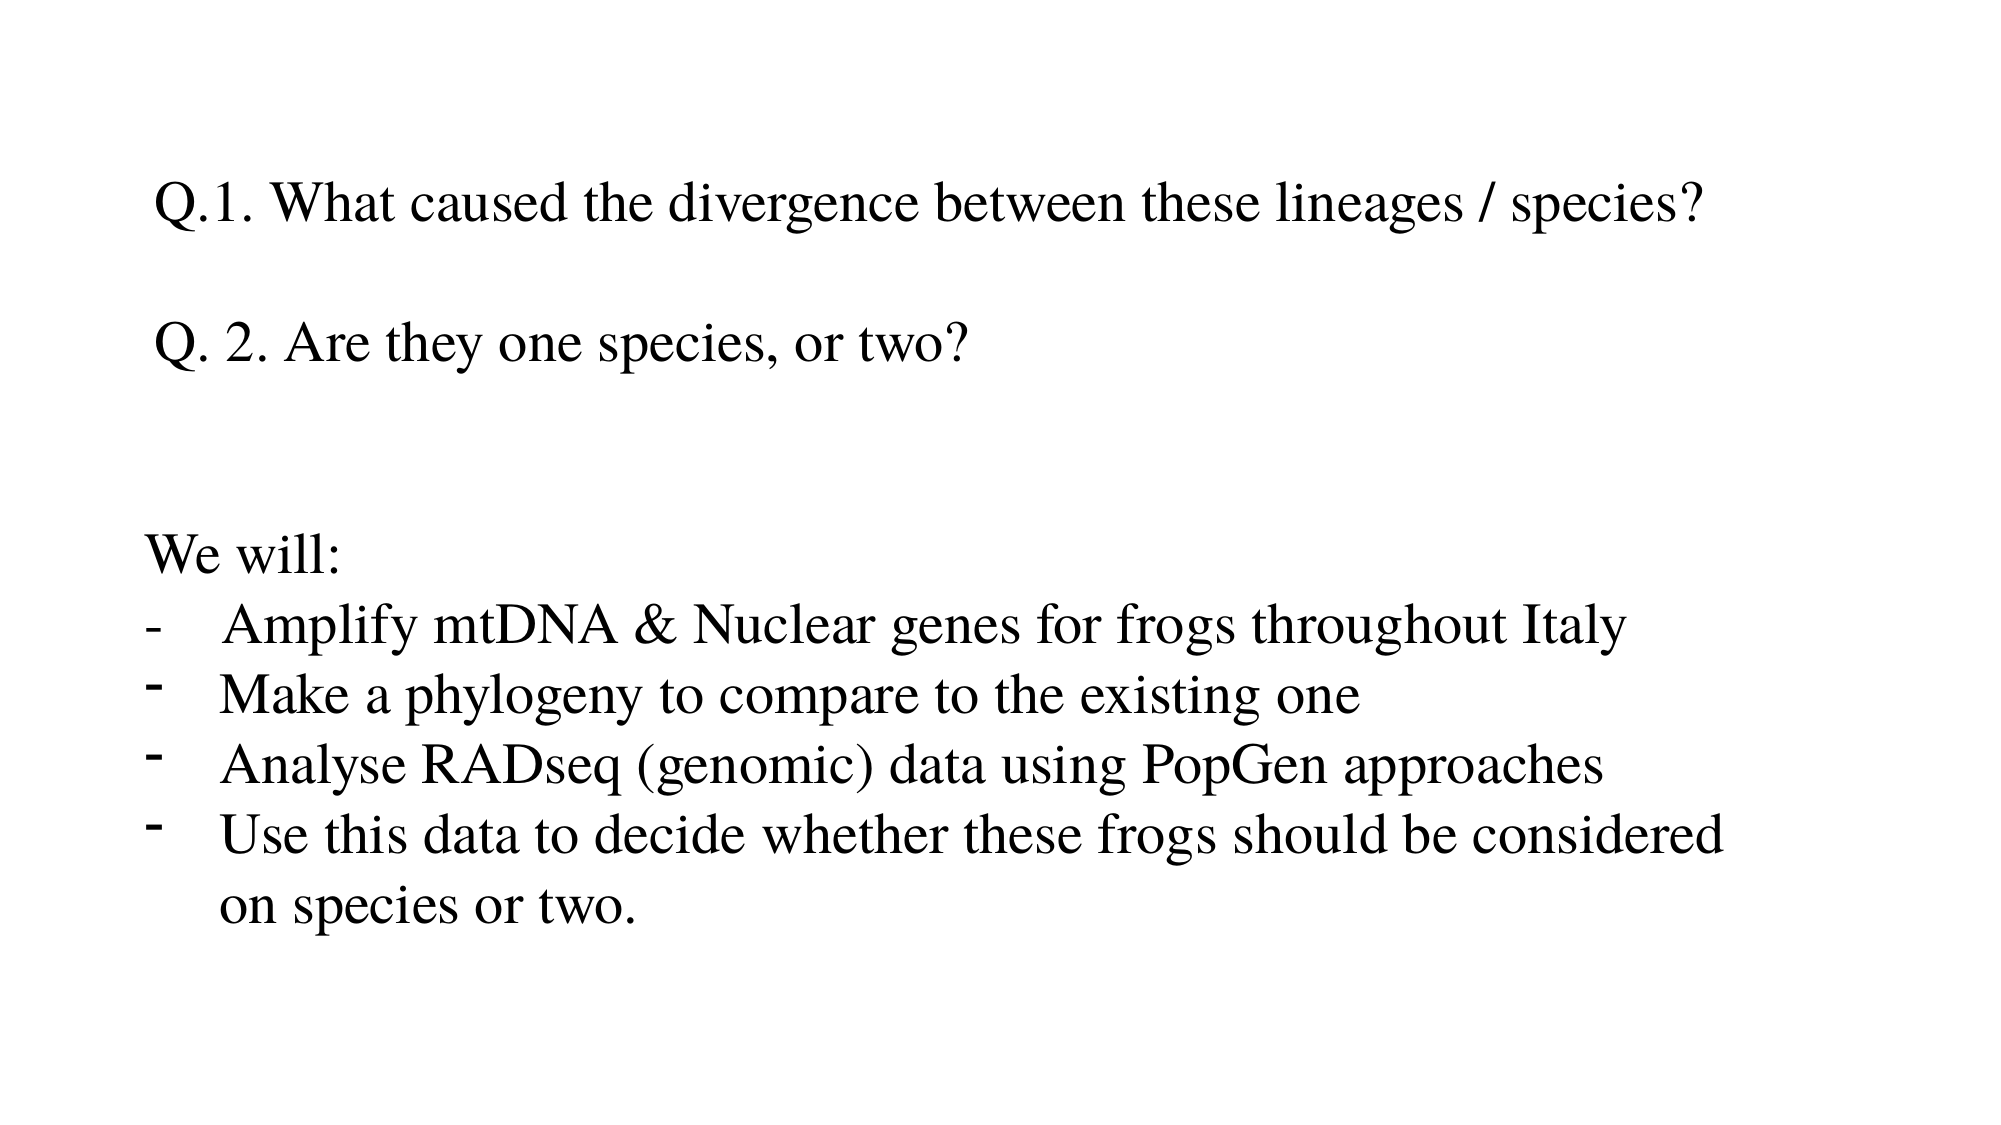

Q.1. What caused the divergence between these lineages / species?

Q. 2. Are they one species, or two?
We will:
-    Amplify mtDNA & Nuclear genes for frogs throughout Italy
Make a phylogeny to compare to the existing one
Analyse RADseq (genomic) data using PopGen approaches
Use this data to decide whether these frogs should be considered on species or two.